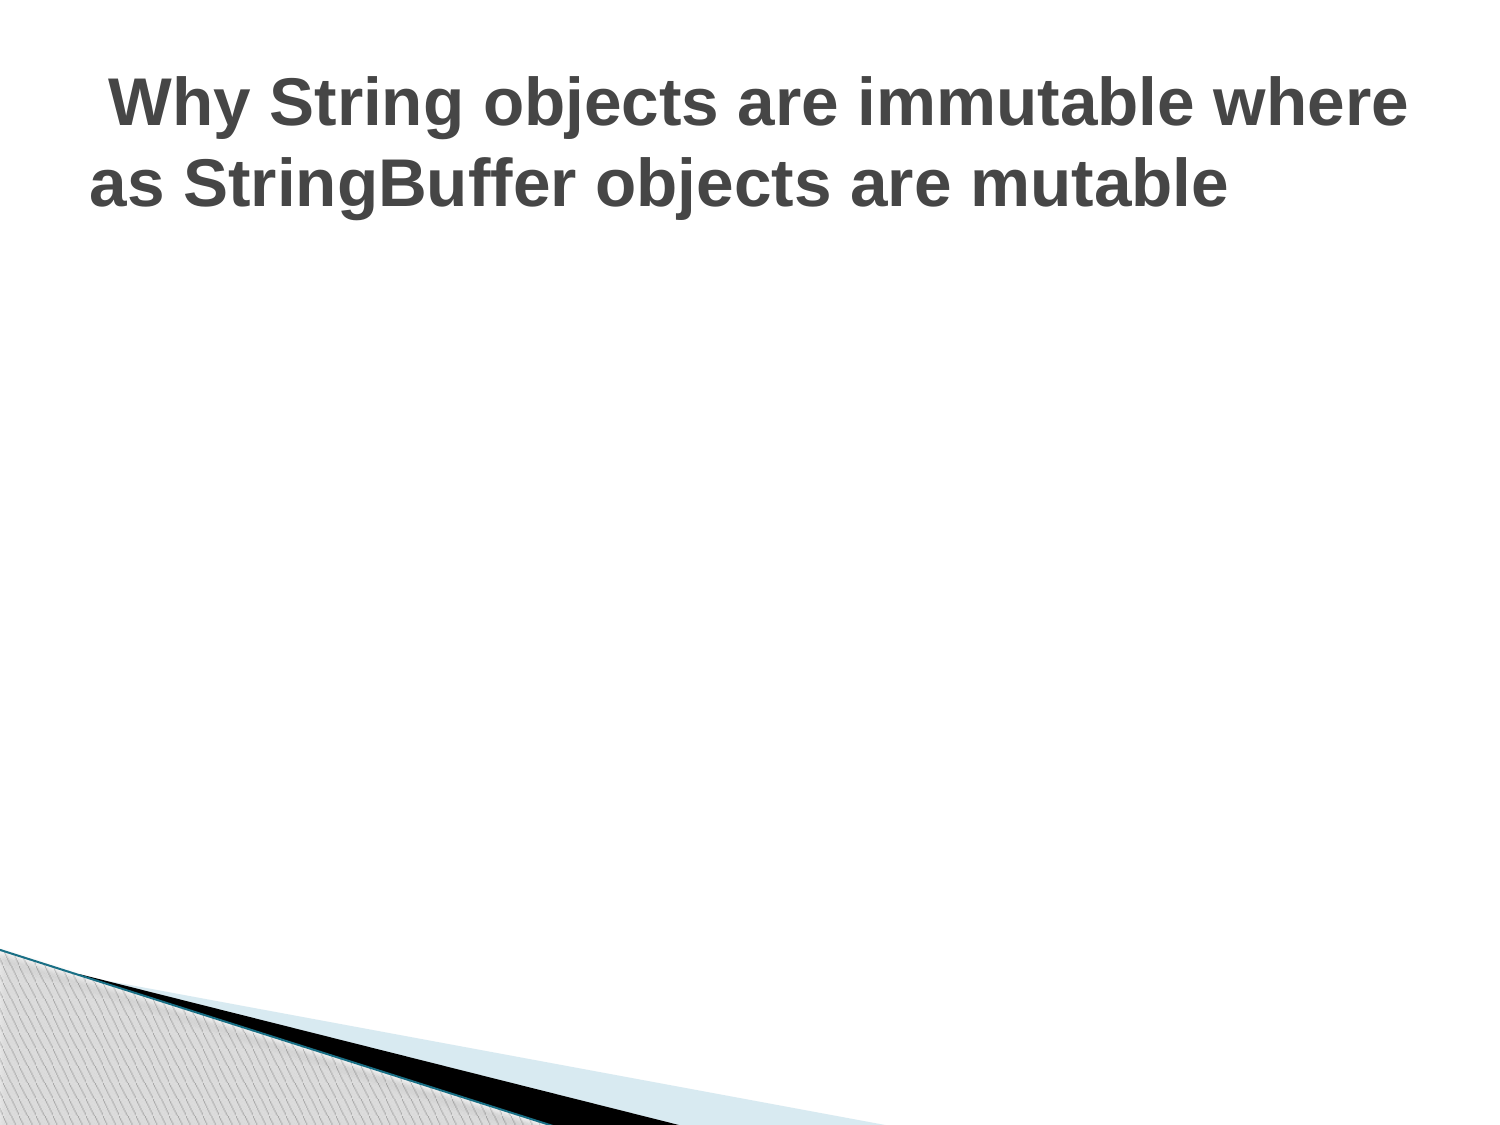

# Why String objects are immutable where as StringBuffer objects are mutable